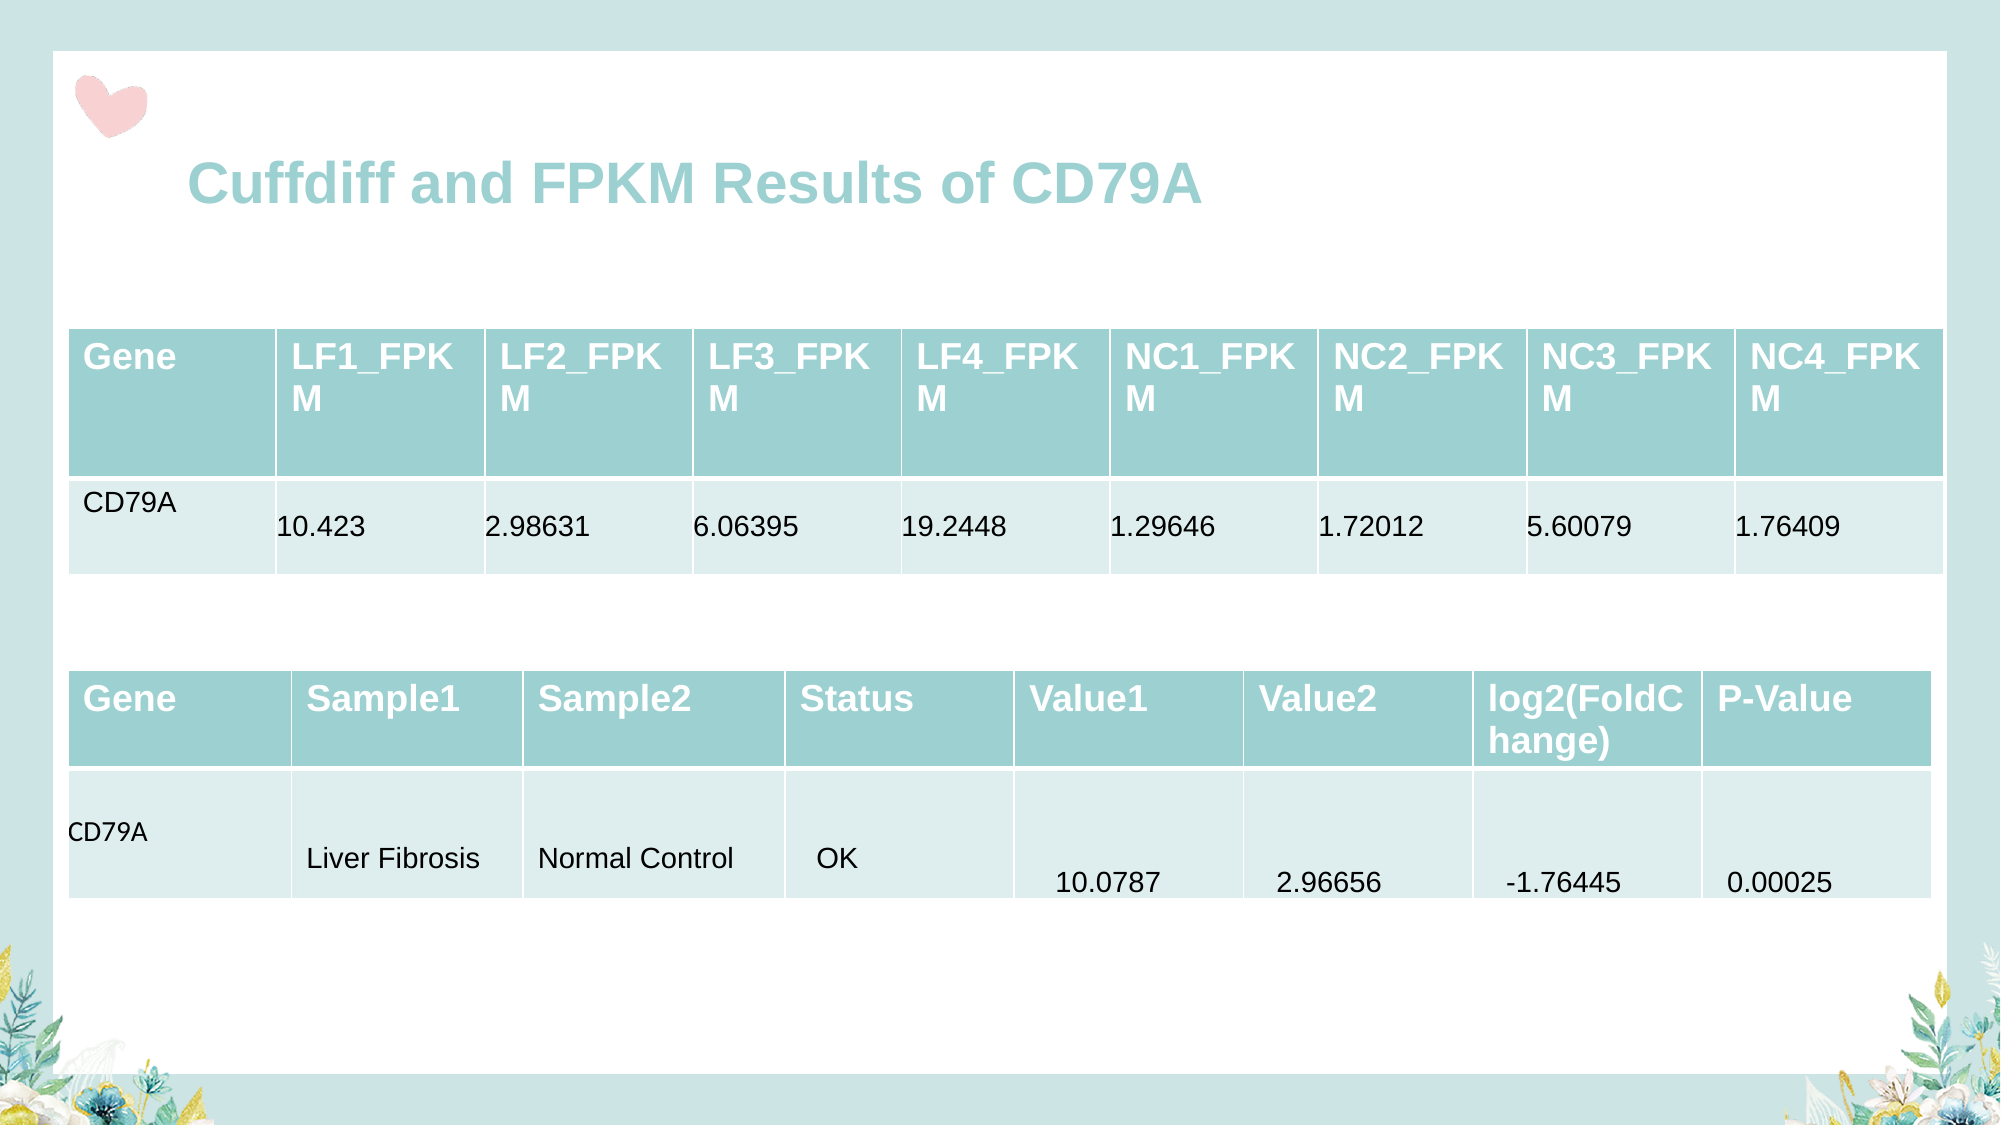

Cuffdiff and FPKM Results of CD79A
| Gene | LF1\_FPKM | LF2\_FPKM | LF3\_FPKM | LF4\_FPKM | NC1\_FPKM | NC2\_FPKM | NC3\_FPKM | NC4\_FPKM |
| --- | --- | --- | --- | --- | --- | --- | --- | --- |
| CD79A | 10.423 | 2.98631 | 6.06395 | 19.2448 | 1.29646 | 1.72012 | 5.60079 | 1.76409 |
| Gene | Sample1 | Sample2 | Status | Value1 | Value2 | log2(FoldChange) | P-Value |
| --- | --- | --- | --- | --- | --- | --- | --- |
| CD79A | Liver Fibrosis | Normal Control | OK | 10.0787 | 2.96656 | -1.76445 | 0.00025 |
| CD79A | 10.423 | 2.98631 | 6.06395 | 19.2448 | 1.29646 | 1.72012 | 5.60079 | 1.76409 |
| --- | --- | --- | --- | --- | --- | --- | --- | --- |